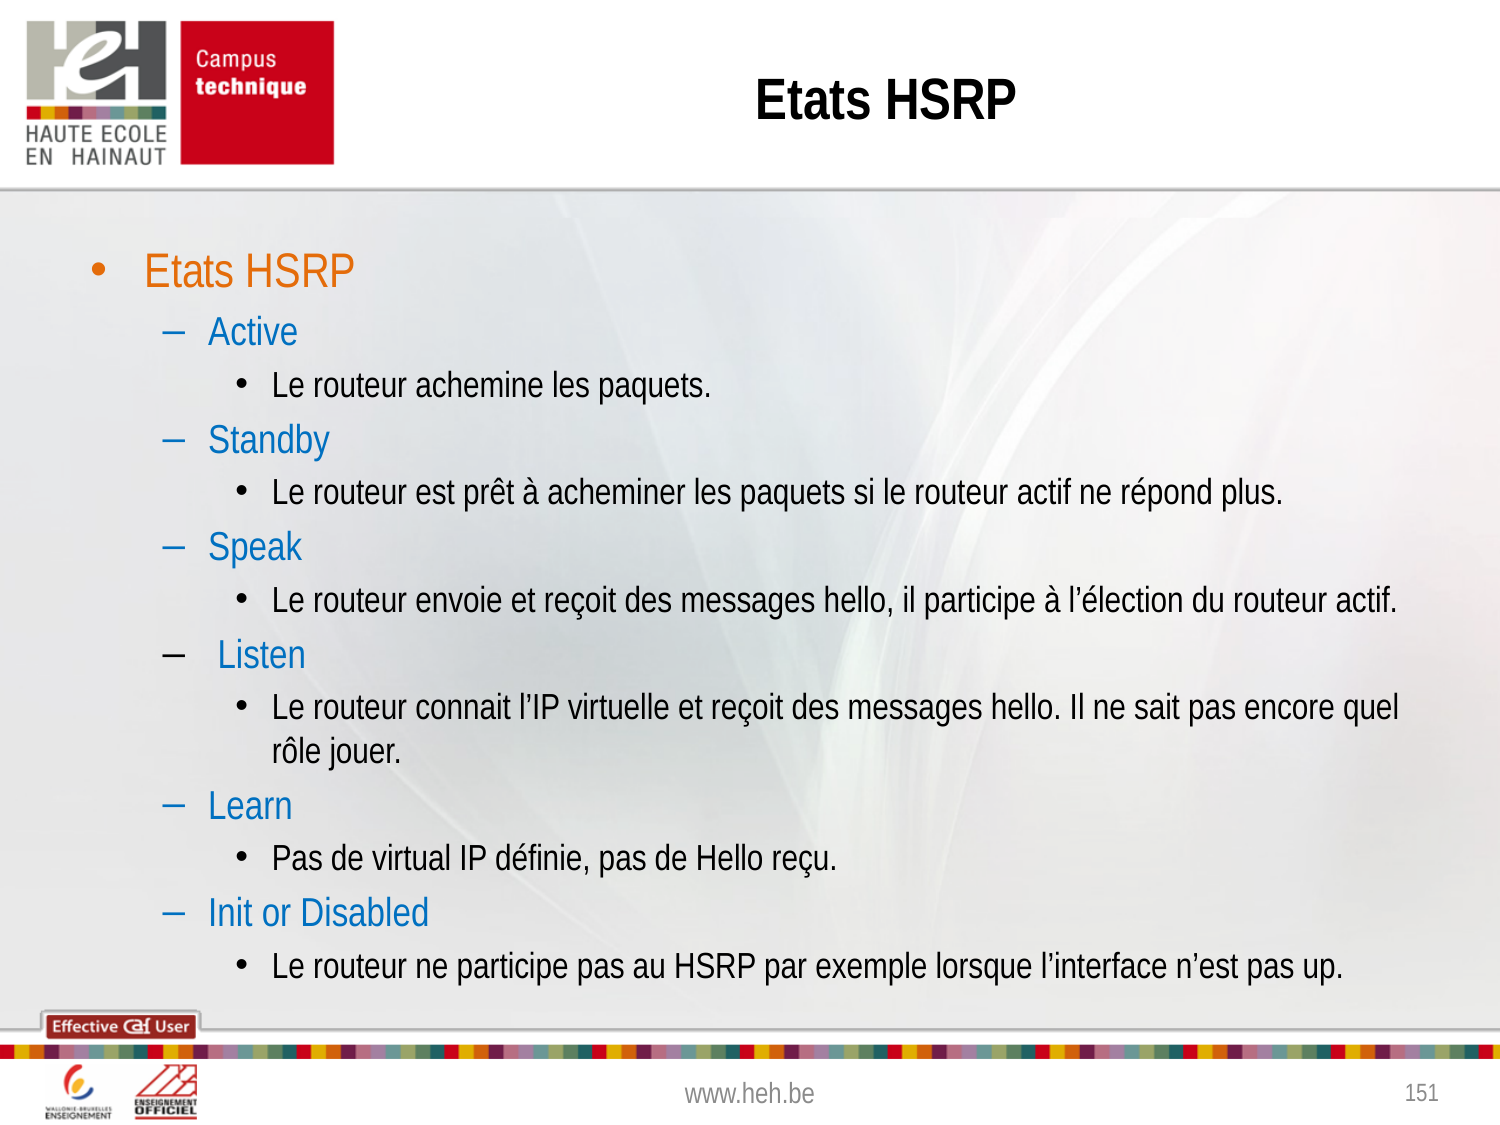

# Etats HSRP
Etats HSRP
Active
Le routeur achemine les paquets.
Standby
Le routeur est prêt à acheminer les paquets si le routeur actif ne répond plus.
Speak
Le routeur envoie et reçoit des messages hello, il participe à l’élection du routeur actif.
 Listen
Le routeur connait l’IP virtuelle et reçoit des messages hello. Il ne sait pas encore quel rôle jouer.
Learn
Pas de virtual IP définie, pas de Hello reçu.
Init or Disabled
Le routeur ne participe pas au HSRP par exemple lorsque l’interface n’est pas up.
www.heh.be
151